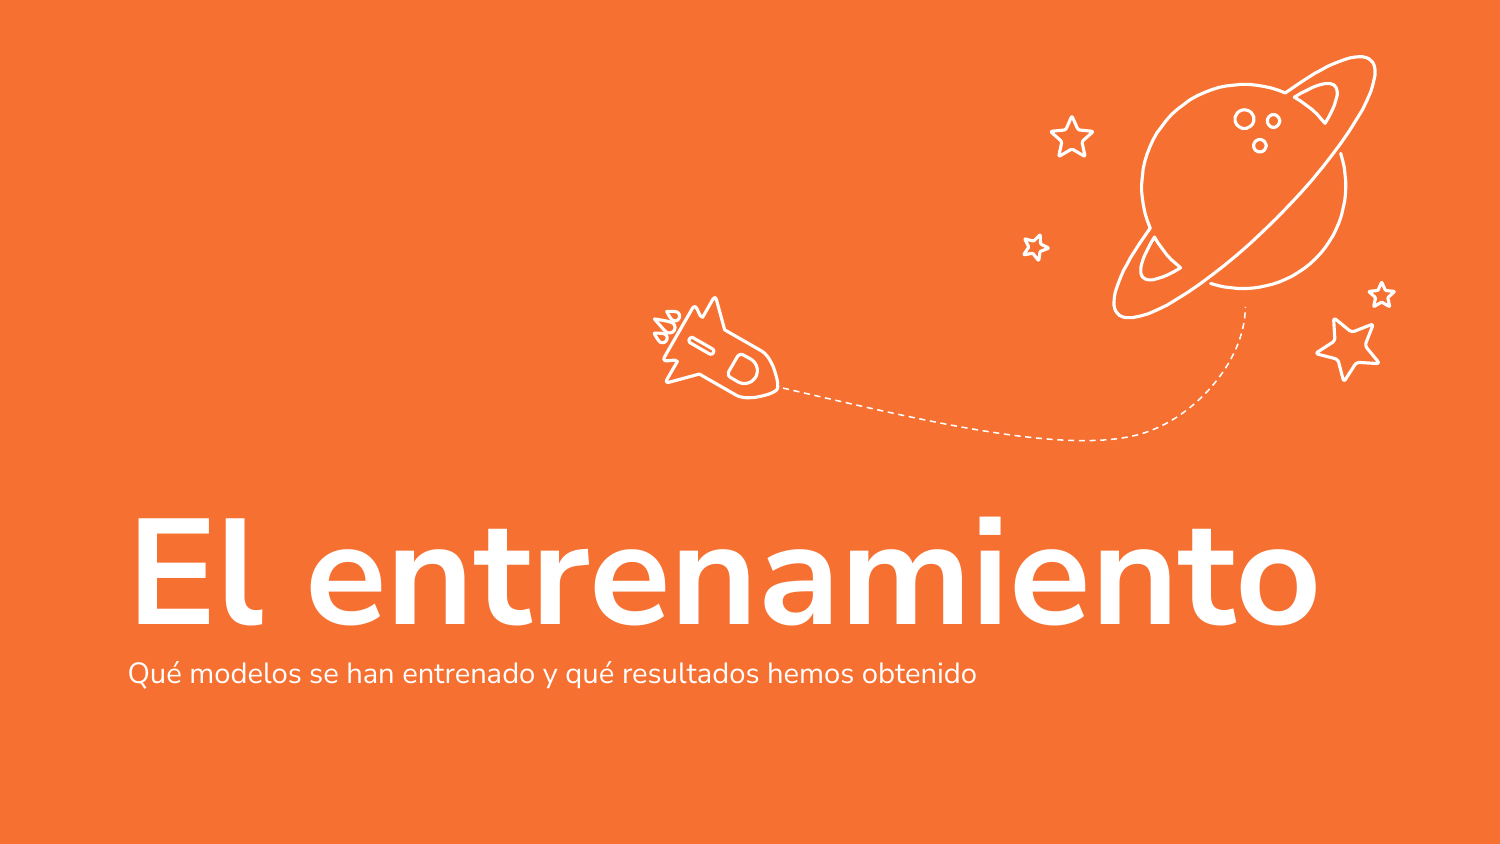

El entrenamiento
Qué modelos se han entrenado y qué resultados hemos obtenido